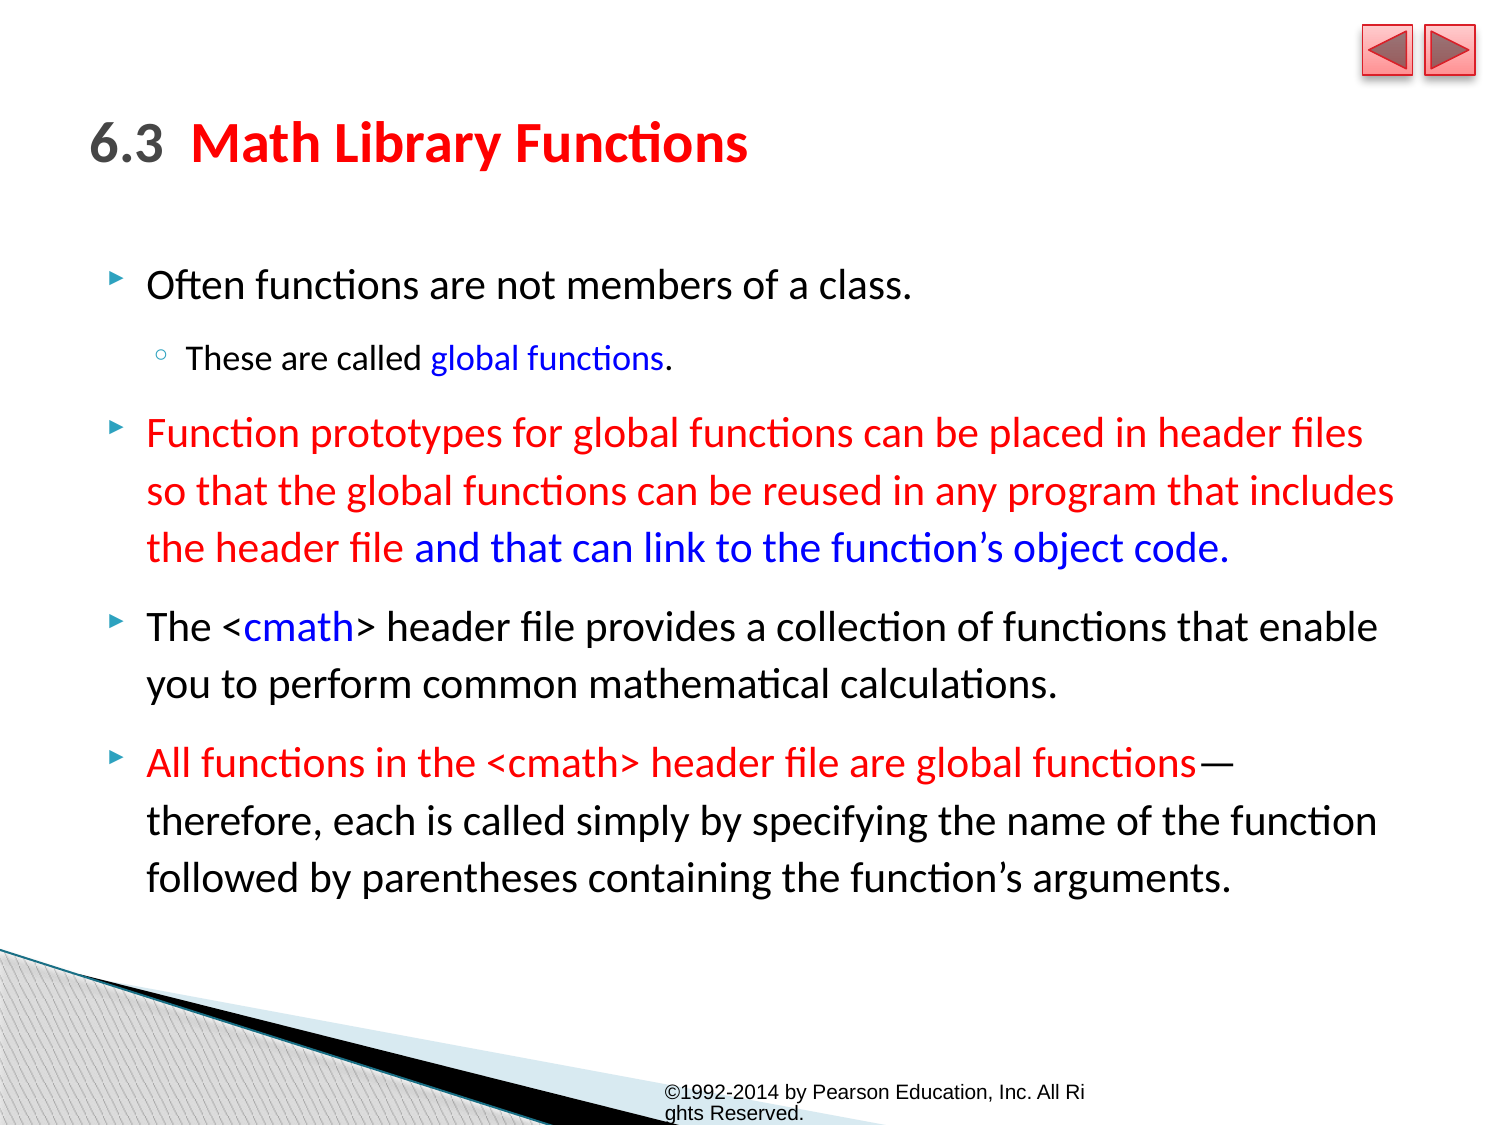

# 6.3  Math Library Functions
Often functions are not members of a class.
These are called global functions.
Function prototypes for global functions can be placed in header files so that the global functions can be reused in any program that includes the header file and that can link to the function’s object code.
The <cmath> header file provides a collection of functions that enable you to perform common mathematical calculations.
All functions in the <cmath> header file are global functions—therefore, each is called simply by specifying the name of the function followed by parentheses containing the function’s arguments.
©1992-2014 by Pearson Education, Inc. All Rights Reserved.